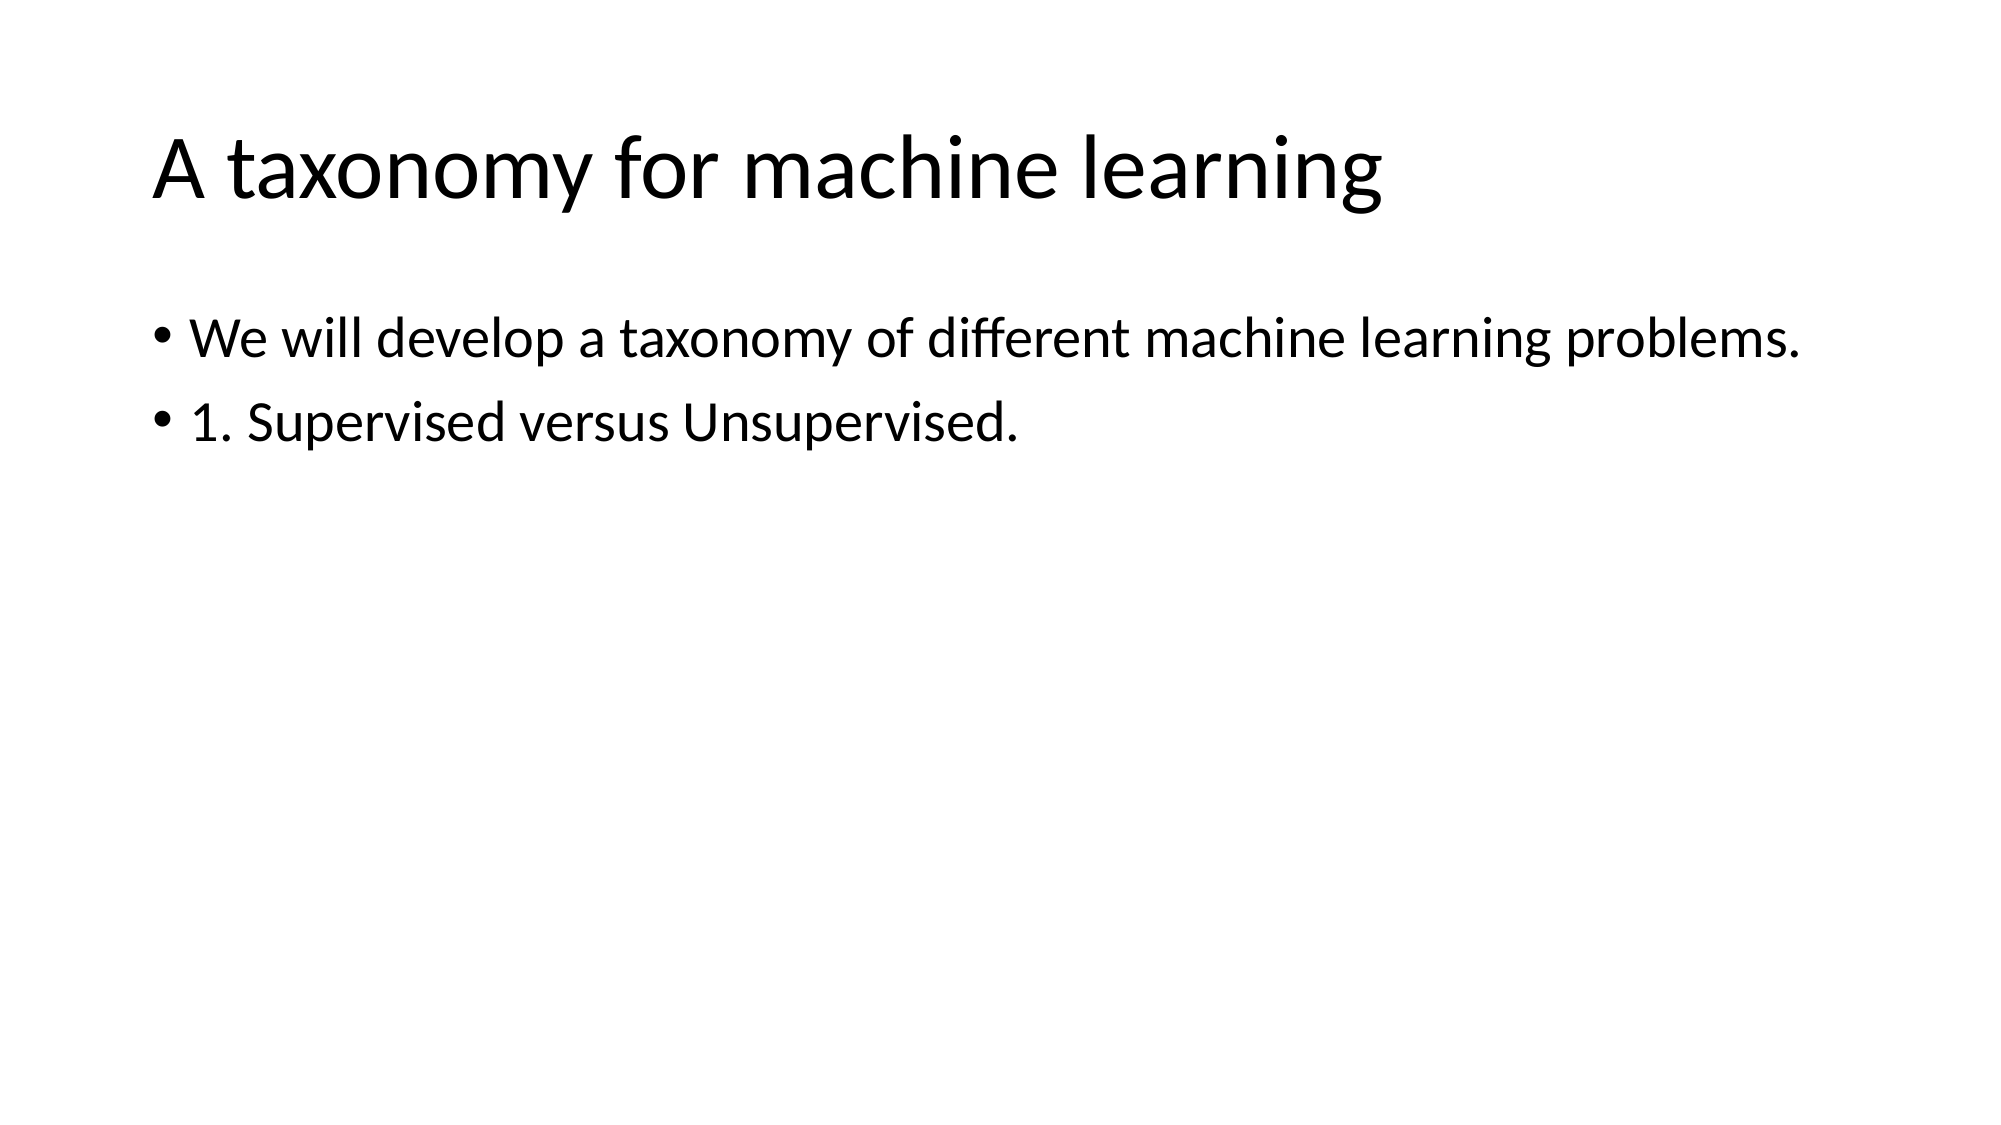

# A taxonomy for machine learning
We will develop a taxonomy of different machine learning problems.
1. Supervised versus Unsupervised.